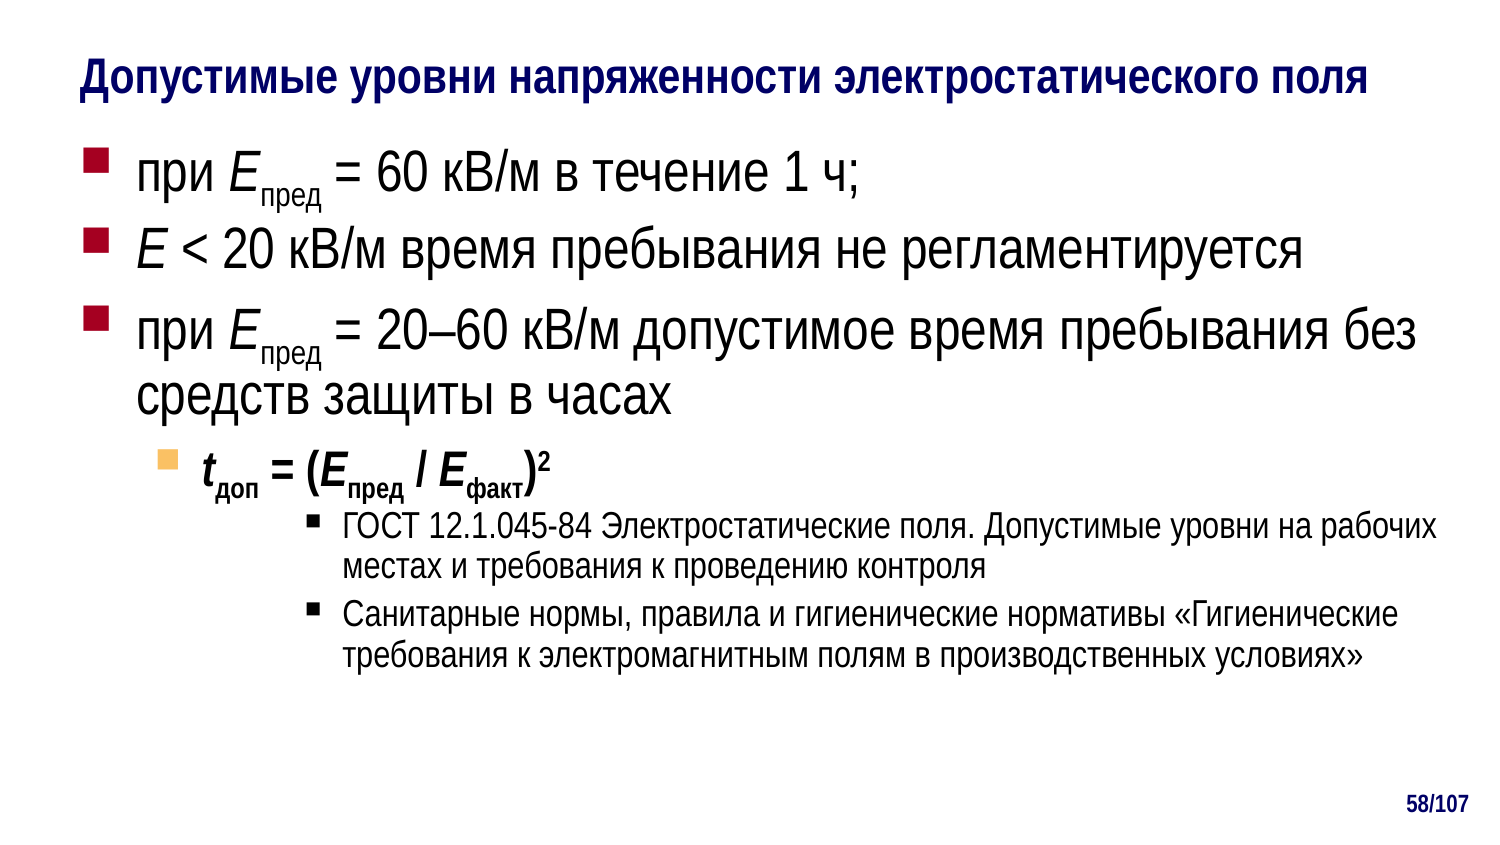

# Допустимые уровни напряженности электростатического поля
при Епред = 60 кВ/м в течение 1 ч;
Е < 20 кВ/м время пребывания не регламентируется
при Епред = 20–60 кВ/м допустимое время пребывания без средств защиты в часах
tдоп = (Епред / Ефакт)2
ГОСТ 12.1.045-84 Электростатические поля. Допустимые уровни на рабочих местах и требования к проведению контроля
Санитарные нормы, правила и гигиенические нормативы «Гигиенические требования к электромагнитным полям в производственных условиях»